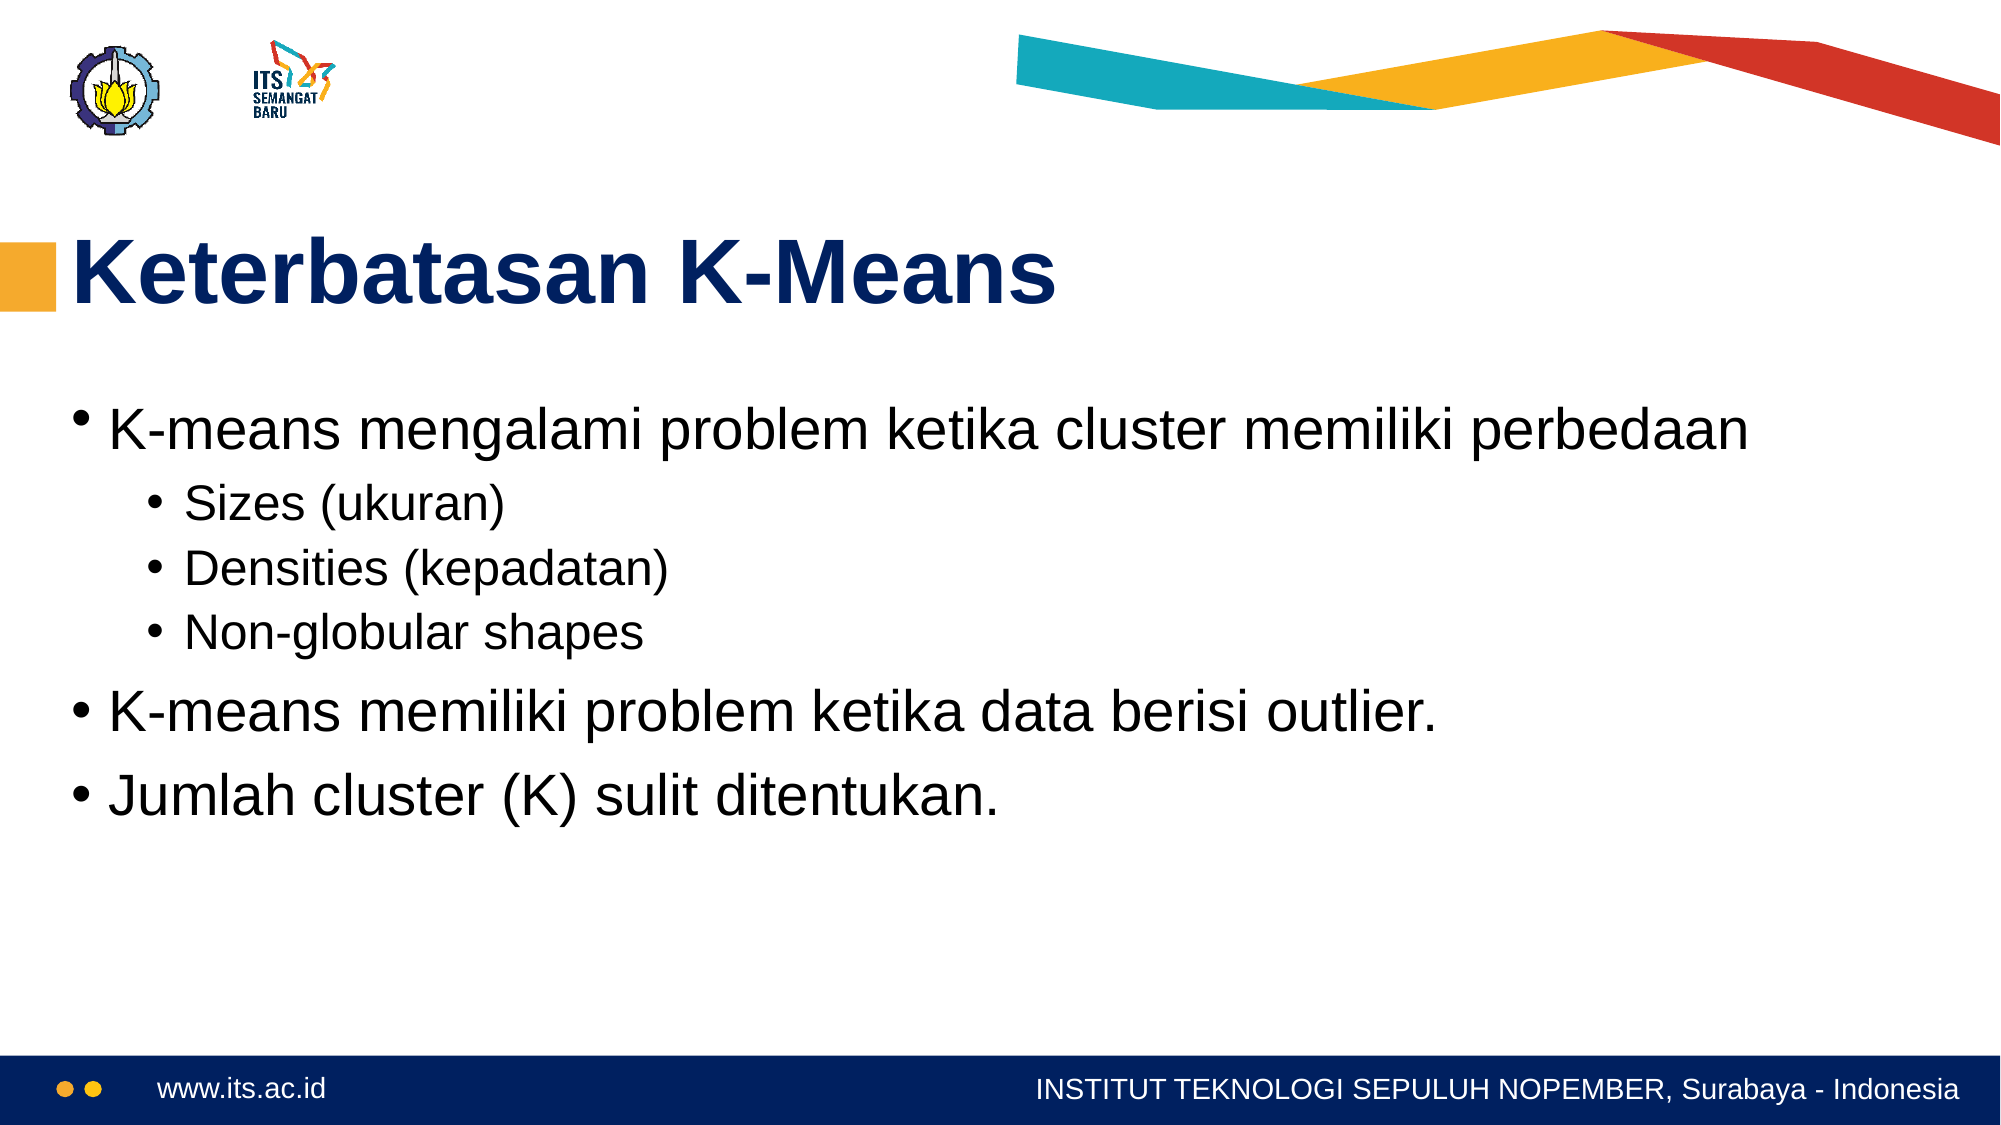

# Keterbatasan K-Means
K-means mengalami problem ketika cluster memiliki perbedaan
Sizes (ukuran)
Densities (kepadatan)
Non-globular shapes
K-means memiliki problem ketika data berisi outlier.
Jumlah cluster (K) sulit ditentukan.